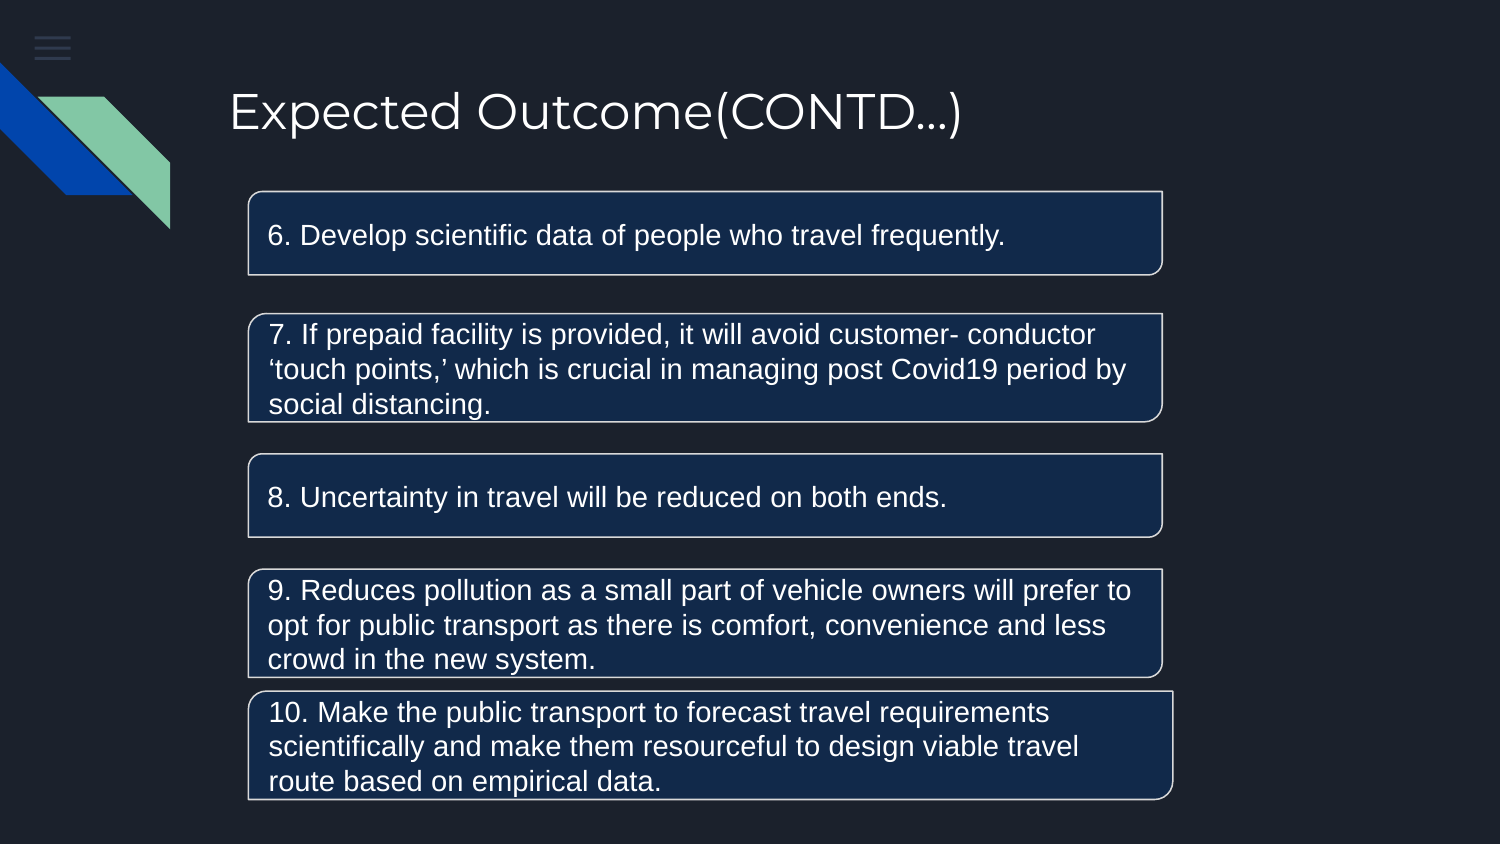

# Expected Outcome(CONTD…)
6. Develop scientific data of people who travel frequently.
7. If prepaid facility is provided, it will avoid customer- conductor ‘touch points,’ which is crucial in managing post Covid19 period by social distancing.
8. Uncertainty in travel will be reduced on both ends.
9. Reduces pollution as a small part of vehicle owners will prefer to opt for public transport as there is comfort, convenience and less crowd in the new system.
10. Make the public transport to forecast travel requirements scientifically and make them resourceful to design viable travel route based on empirical data.